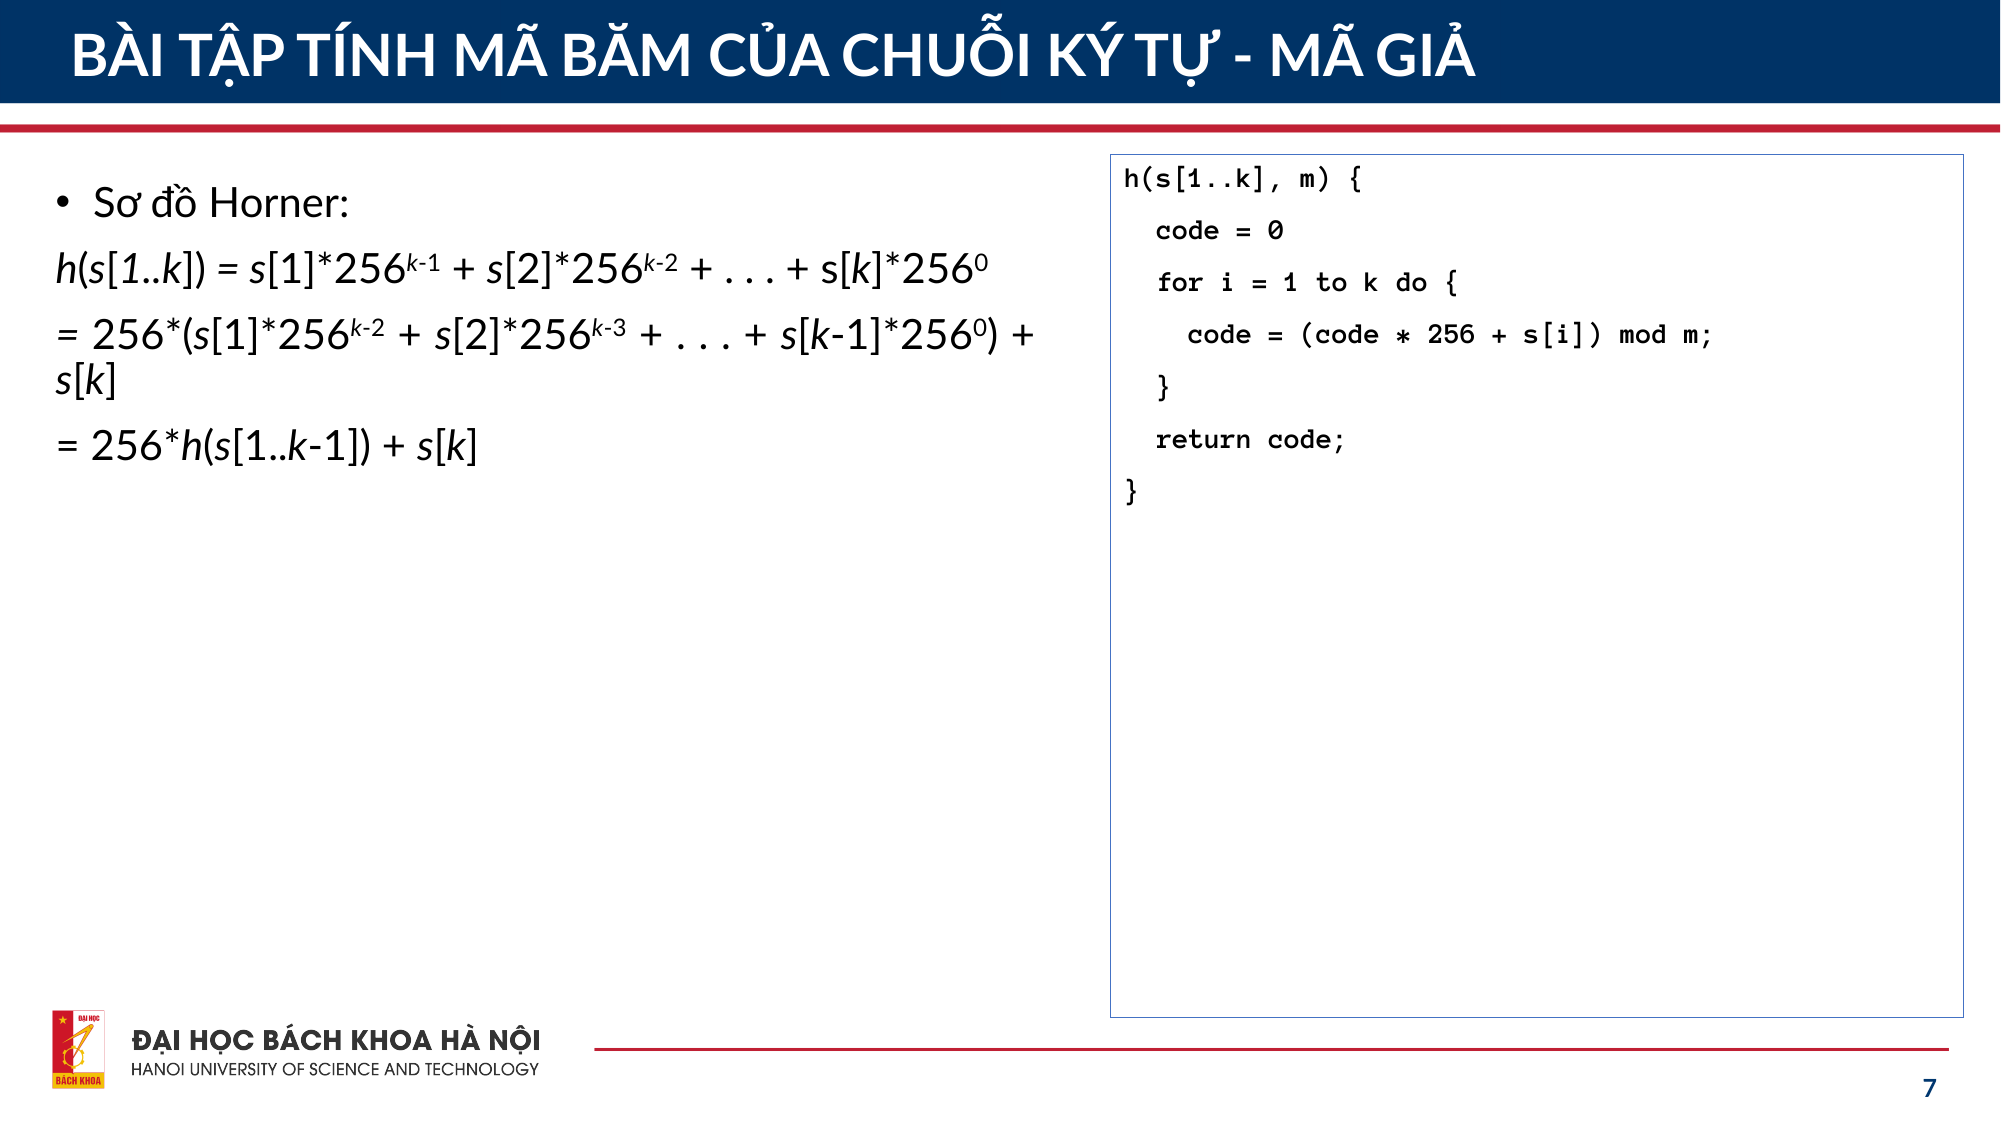

# BÀI TẬP TÍNH MÃ BĂM CỦA CHUỖI KÝ TỰ - MÃ GIẢ
h(s[1..k], m) {
  code = 0
  for i = 1 to k do {
    code = (code * 256 + s[i]) mod m;
  }
  return code;
}
Sơ đồ Horner:
h(s[1..k]) = s[1]*256k-1 + s[2]*256k-2 + . . . + s[k]*2560
= 256*(s[1]*256k-2 + s[2]*256k-3 + . . . + s[k-1]*2560) + s[k]
= 256*h(s[1..k-1]) + s[k]
7